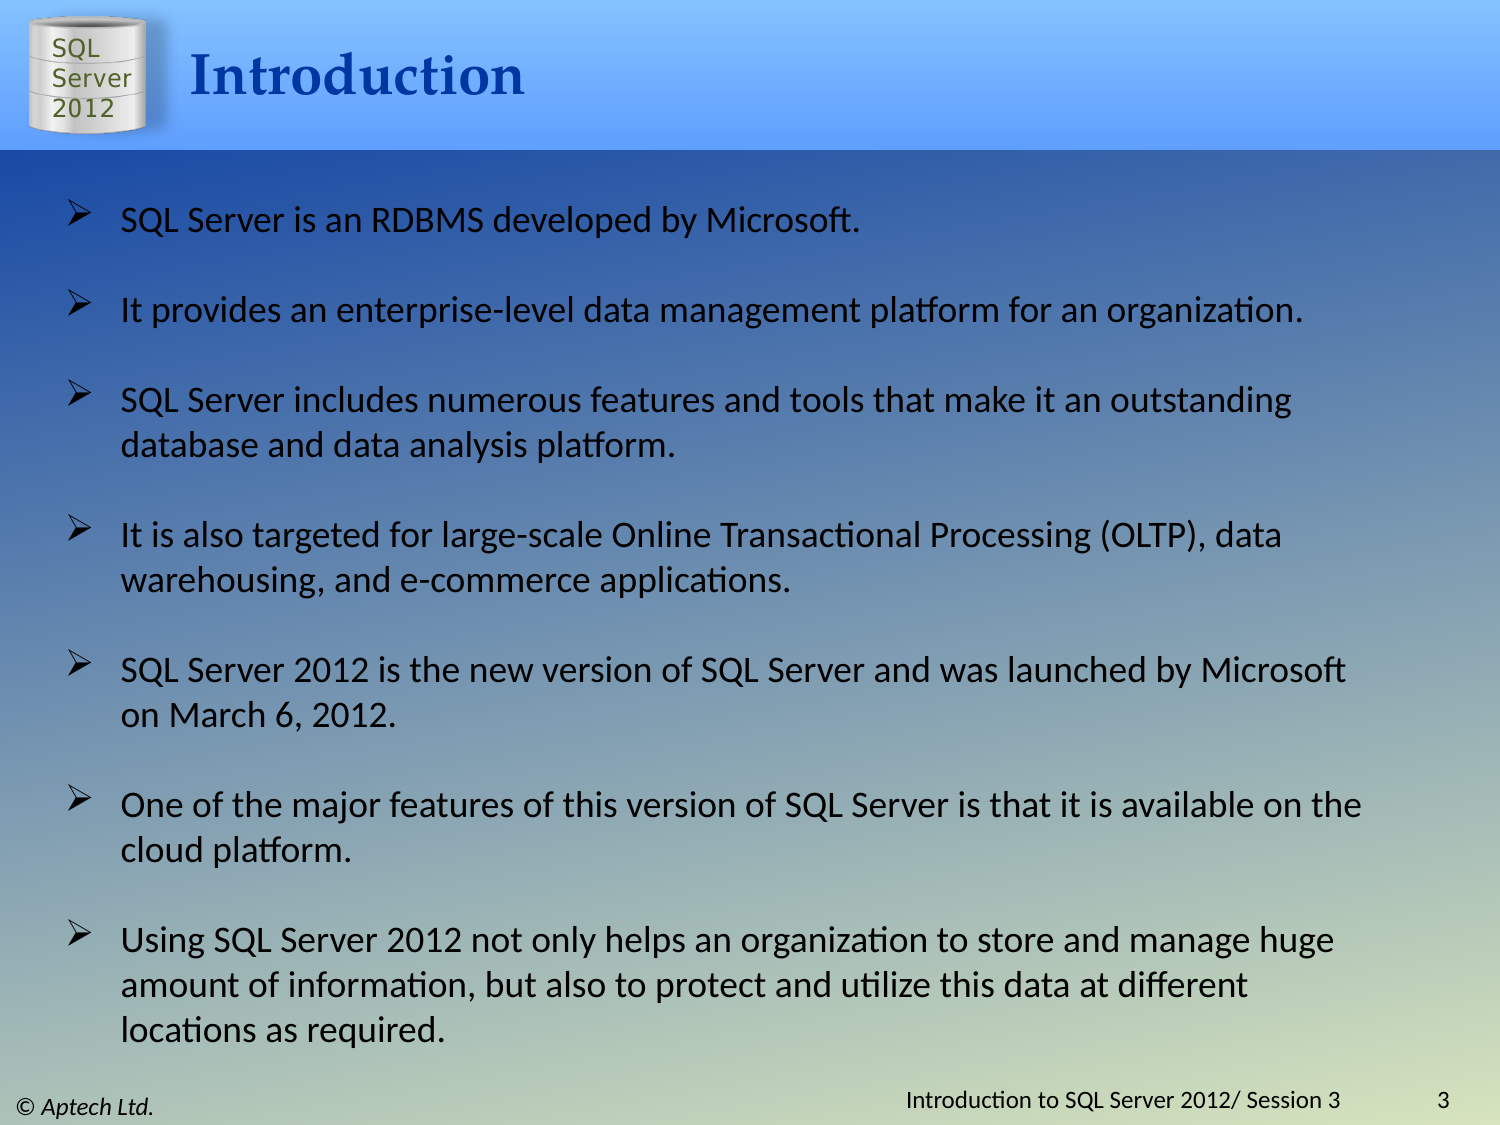

# Introduction
SQL Server is an RDBMS developed by Microsoft.

It provides an enterprise-level data management platform for an organization.

SQL Server includes numerous features and tools that make it an outstanding database and data analysis platform.

It is also targeted for large-scale Online Transactional Processing (OLTP), data warehousing, and e-commerce applications.

SQL Server 2012 is the new version of SQL Server and was launched by Microsoft on March 6, 2012.

One of the major features of this version of SQL Server is that it is available on the cloud platform.

Using SQL Server 2012 not only helps an organization to store and manage huge amount of information, but also to protect and utilize this data at different locations as required.
Introduction to SQL Server 2012/ Session 3
3